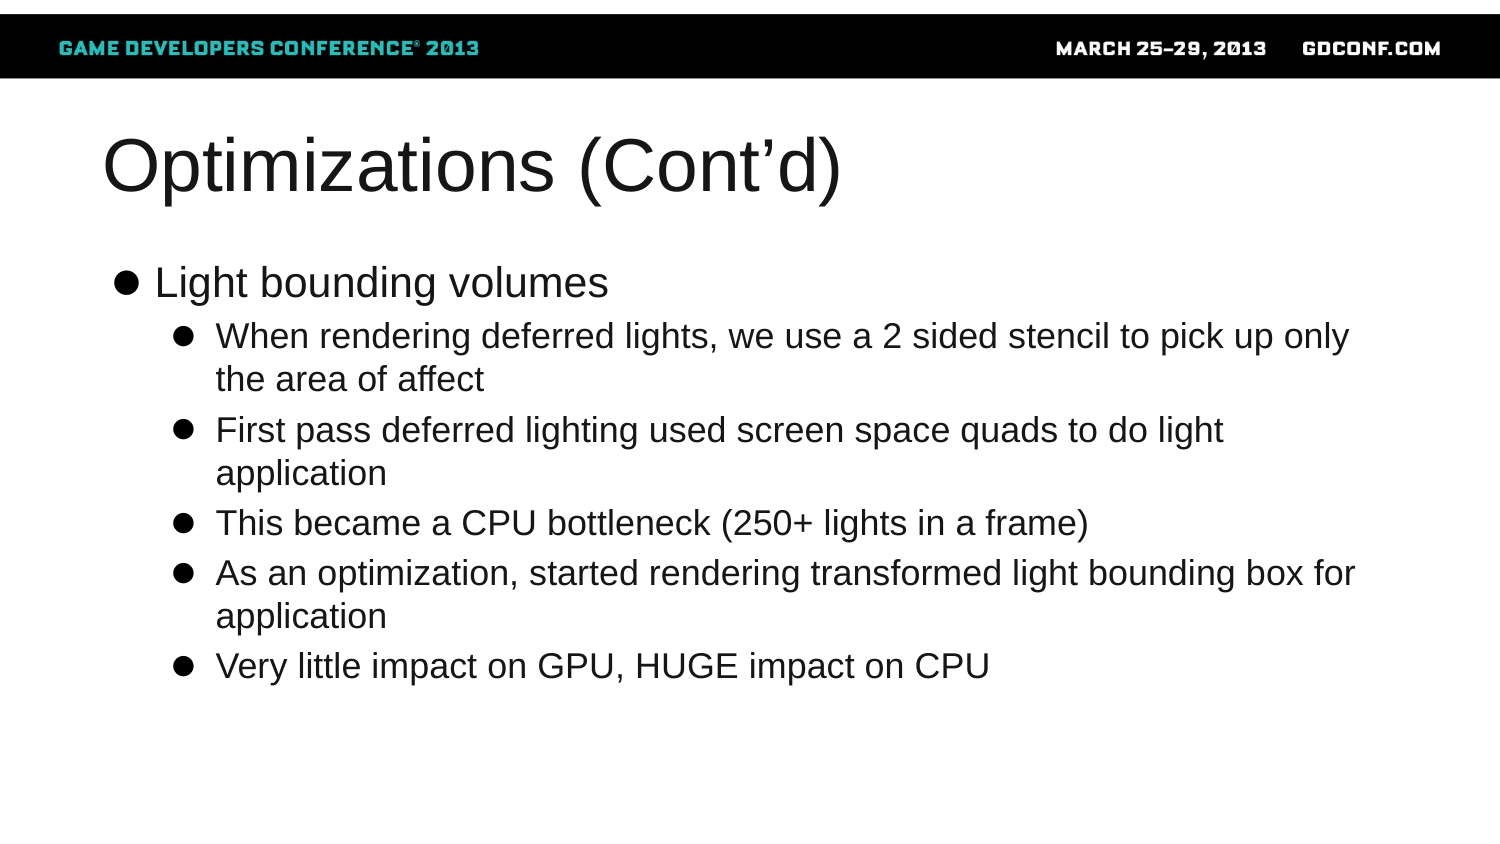

# Optimizations (Cont’d)
Light bounding volumes
When rendering deferred lights, we use a 2 sided stencil to pick up only the area of affect
First pass deferred lighting used screen space quads to do light application
This became a CPU bottleneck (250+ lights in a frame)
As an optimization, started rendering transformed light bounding box for application
Very little impact on GPU, HUGE impact on CPU